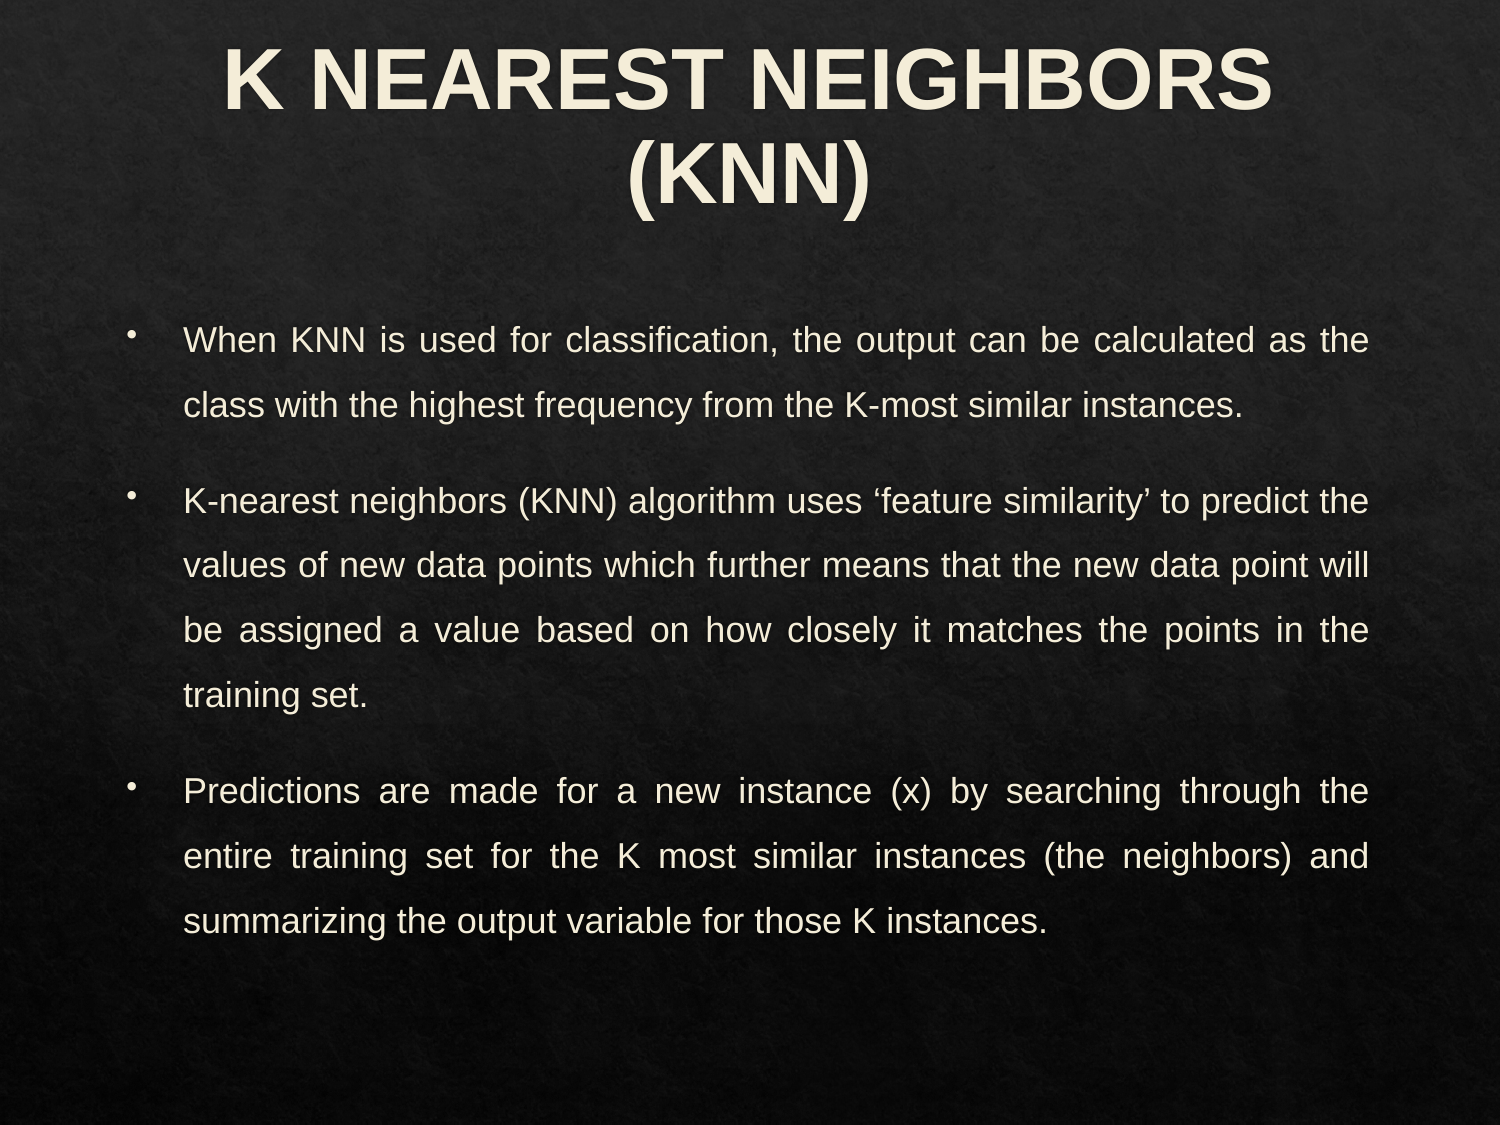

# K NEAREST NEIGHBORS (KNN)

When KNN is used for classification, the output can be calculated as the class with the highest frequency from the K-most similar instances.
K-nearest neighbors (KNN) algorithm uses ‘feature similarity’ to predict the values of new data points which further means that the new data point will be assigned a value based on how closely it matches the points in the training set.
Predictions are made for a new instance (x) by searching through the entire training set for the K most similar instances (the neighbors) and summarizing the output variable for those K instances.